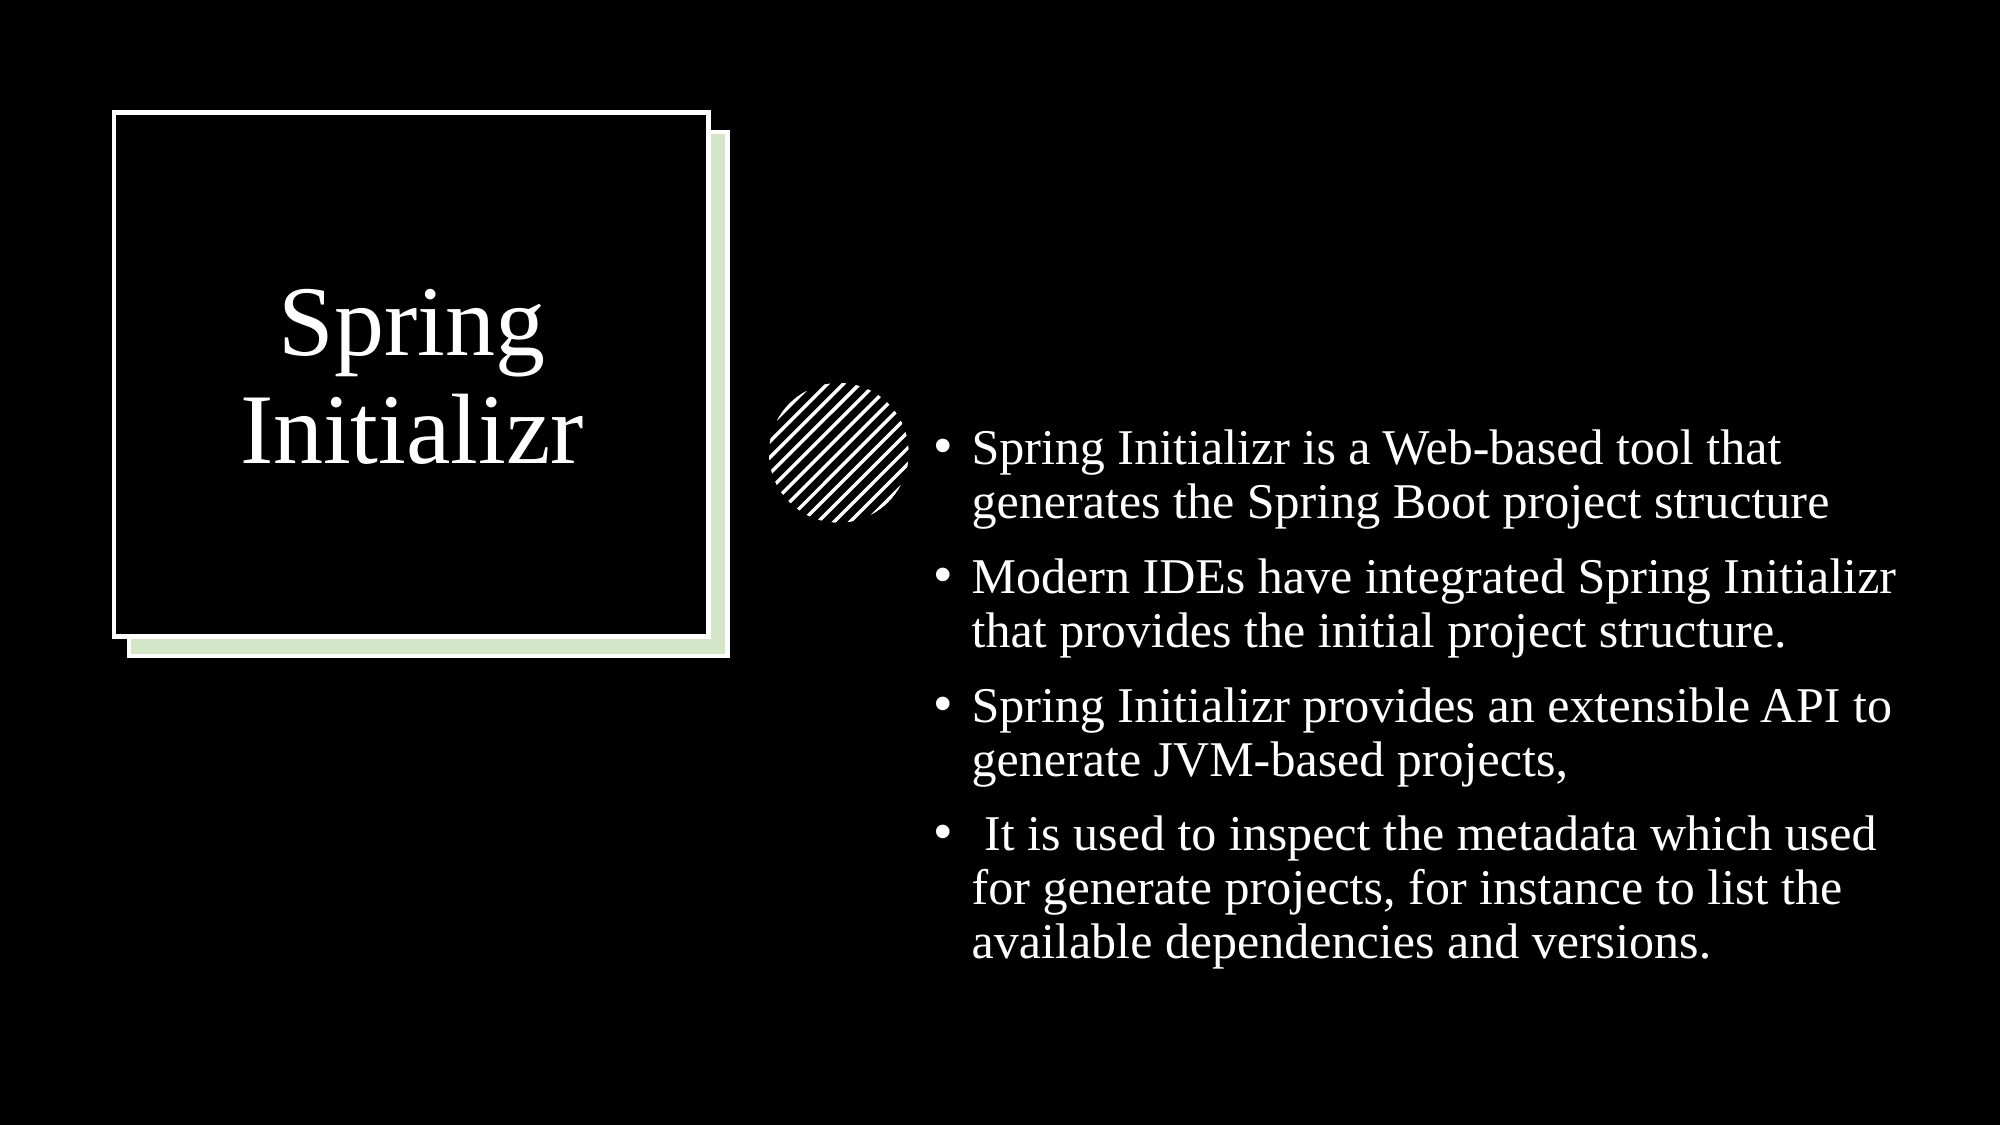

# Spring Initializr

Spring Initializr is a Web-based tool that generates the Spring Boot project structure
Modern IDEs have integrated Spring Initializr that provides the initial project structure.
Spring Initializr provides an extensible API to generate JVM-based projects,
 It is used to inspect the metadata which used for generate projects, for instance to list the available dependencies and versions.